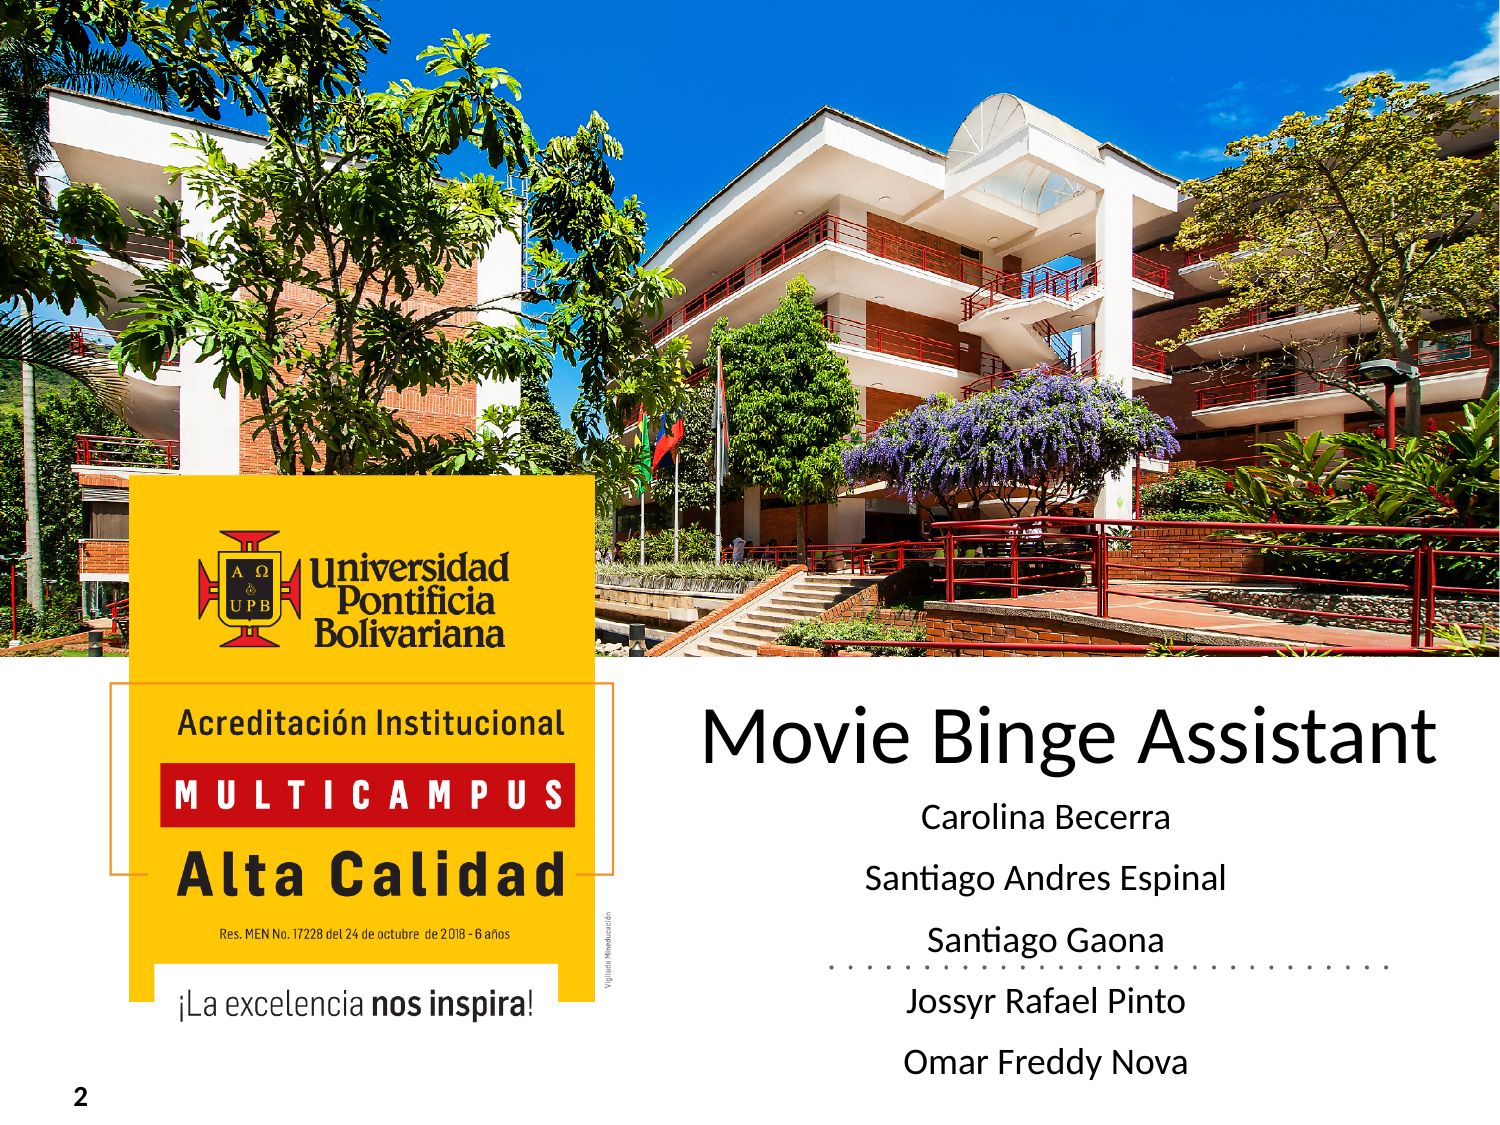

# Movie Binge Assistant
Carolina Becerra
Santiago Andres Espinal
Santiago Gaona
Jossyr Rafael Pinto
Omar Freddy Nova

2